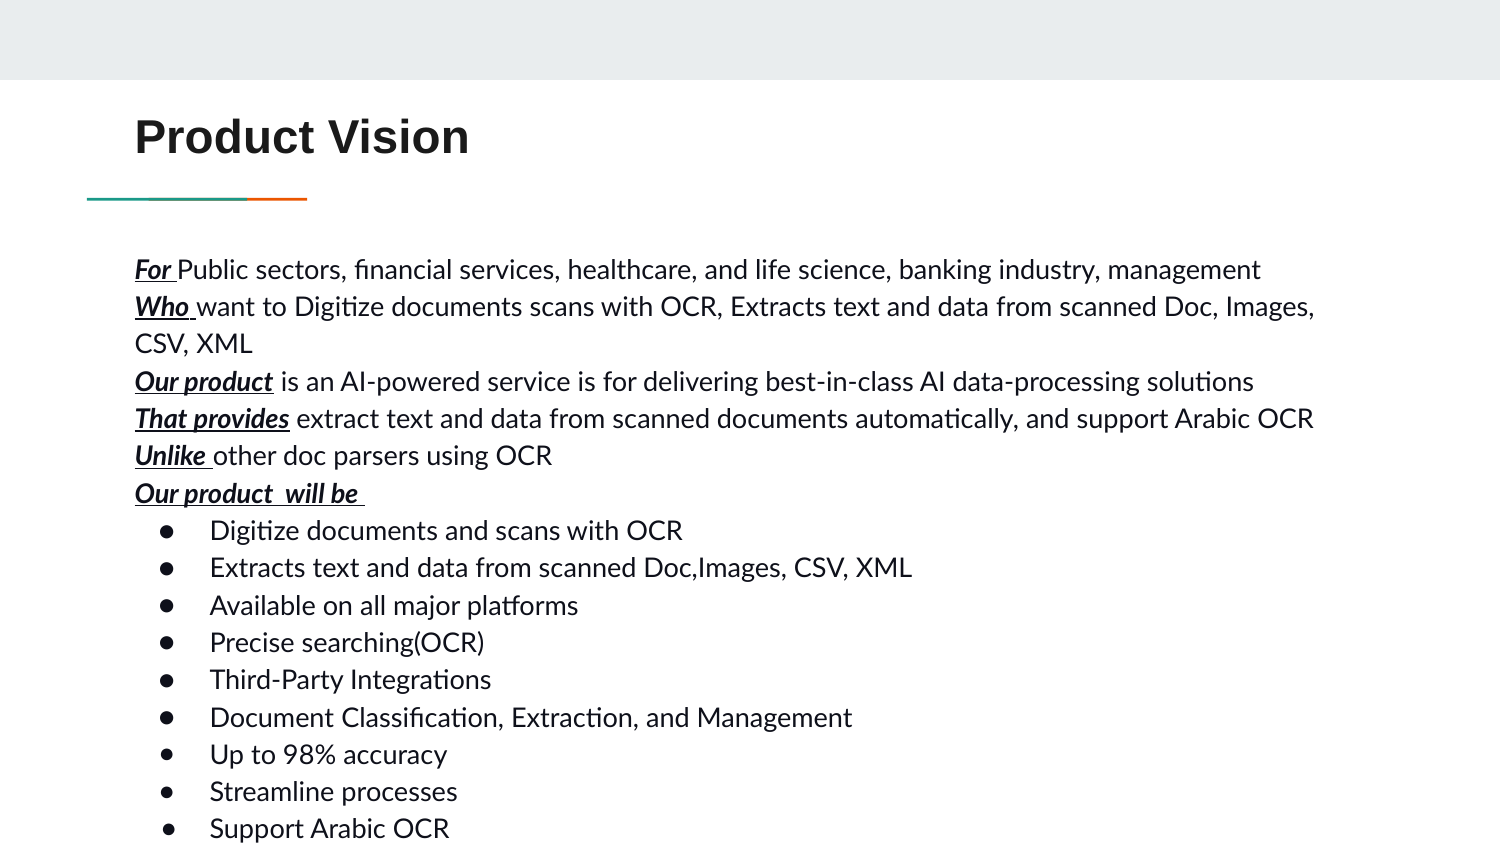

# Product Vision
For Public sectors, financial services, healthcare, and life science, banking industry, management
Who want to Digitize documents scans with OCR, Extracts text and data from scanned Doc, Images, CSV, XML
Our product is an AI-powered service is for delivering best-in-class AI data-processing solutions
That provides extract text and data from scanned documents automatically, and support Arabic OCR
Unlike other doc parsers using OCR
Our product  will be
Digitize documents and scans with OCR
Extracts text and data from scanned Doc,Images, CSV, XML
Available on all major platforms
Precise searching(OCR)
Third-Party Integrations
Document Classification, Extraction, and Management
Up to 98% accuracy
Streamline processes
Support Arabic OCR